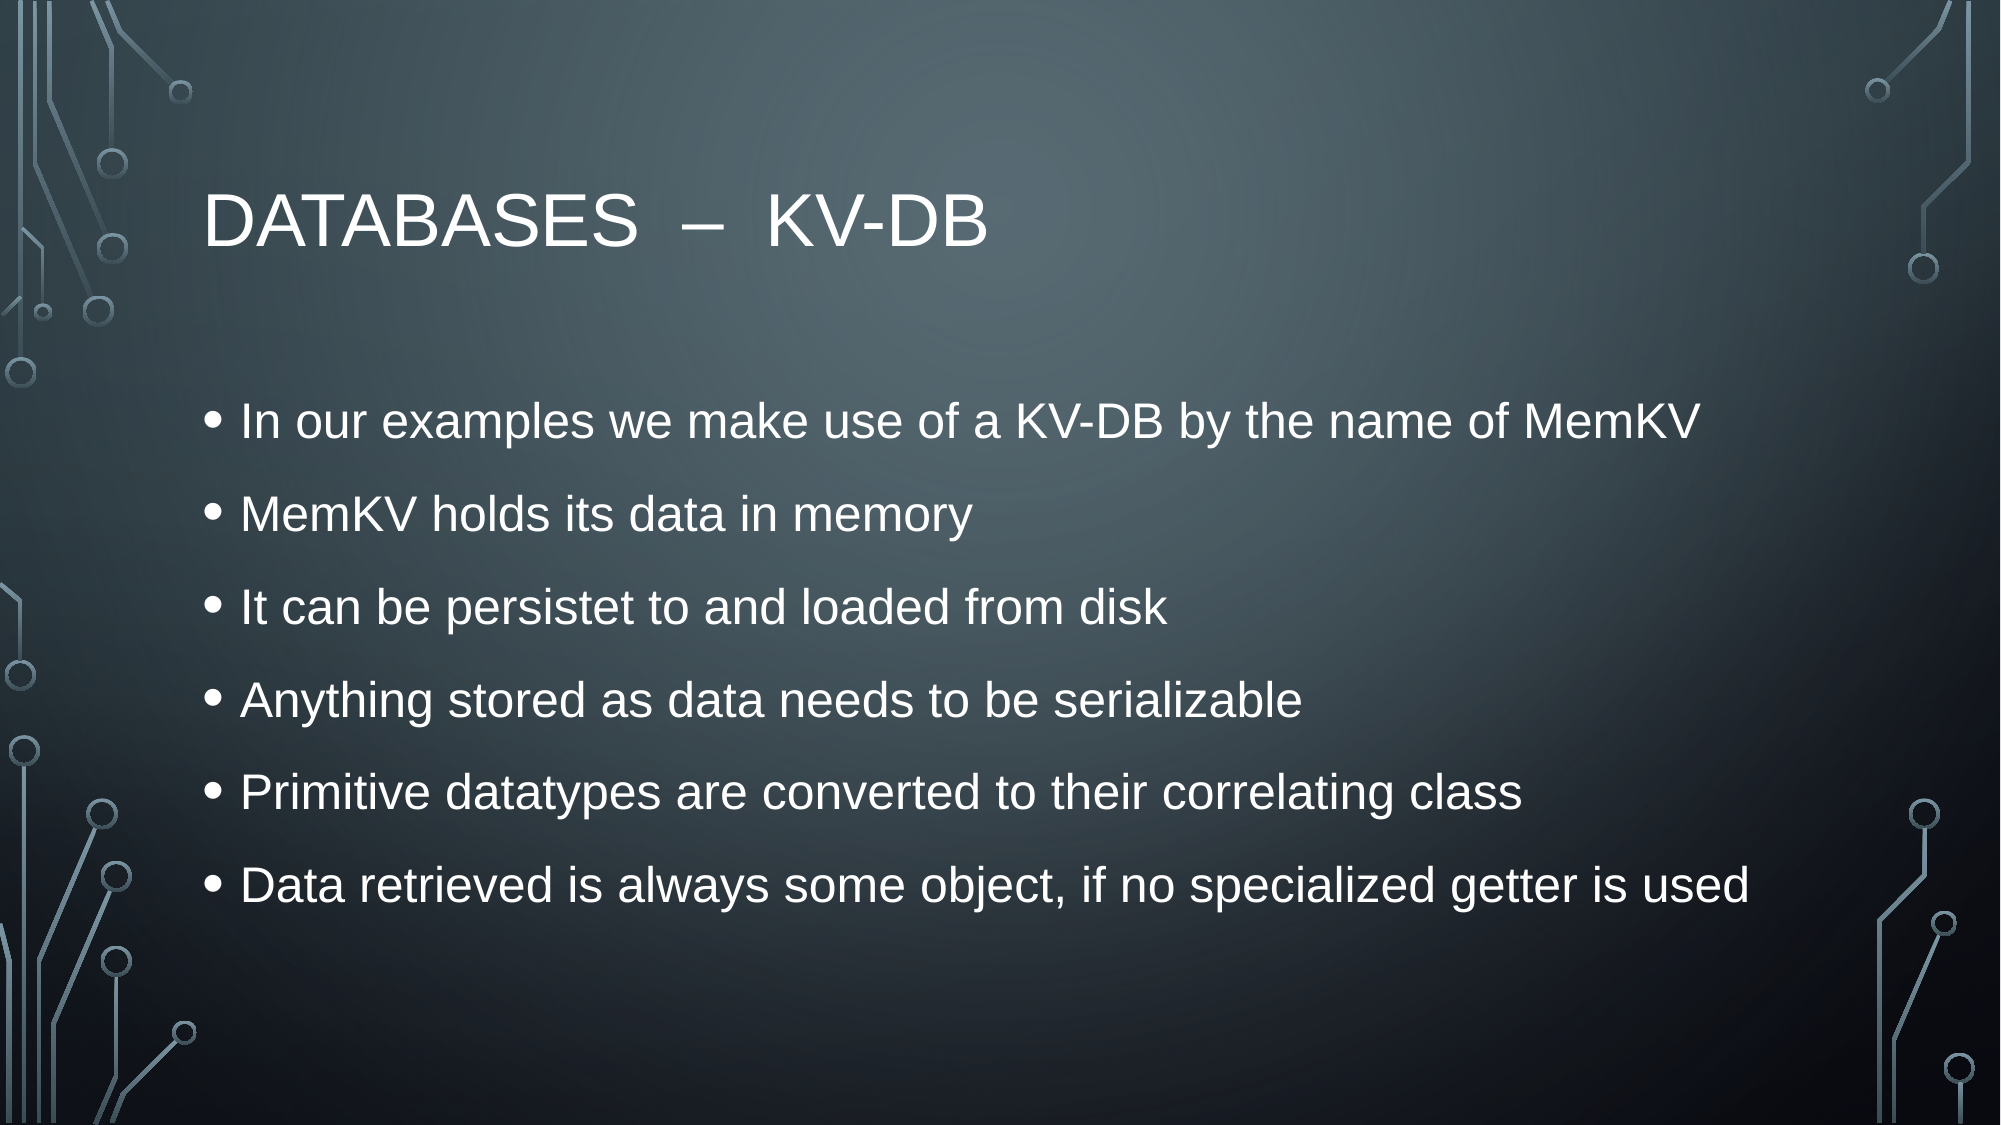

# Databases  –  KV-DB
In our examples we make use of a KV-DB by the name of MemKV
MemKV holds its data in memory
It can be persistet to and loaded from disk
Anything stored as data needs to be serializable
Primitive datatypes are converted to their correlating class
Data retrieved is always some object, if no specialized getter is used